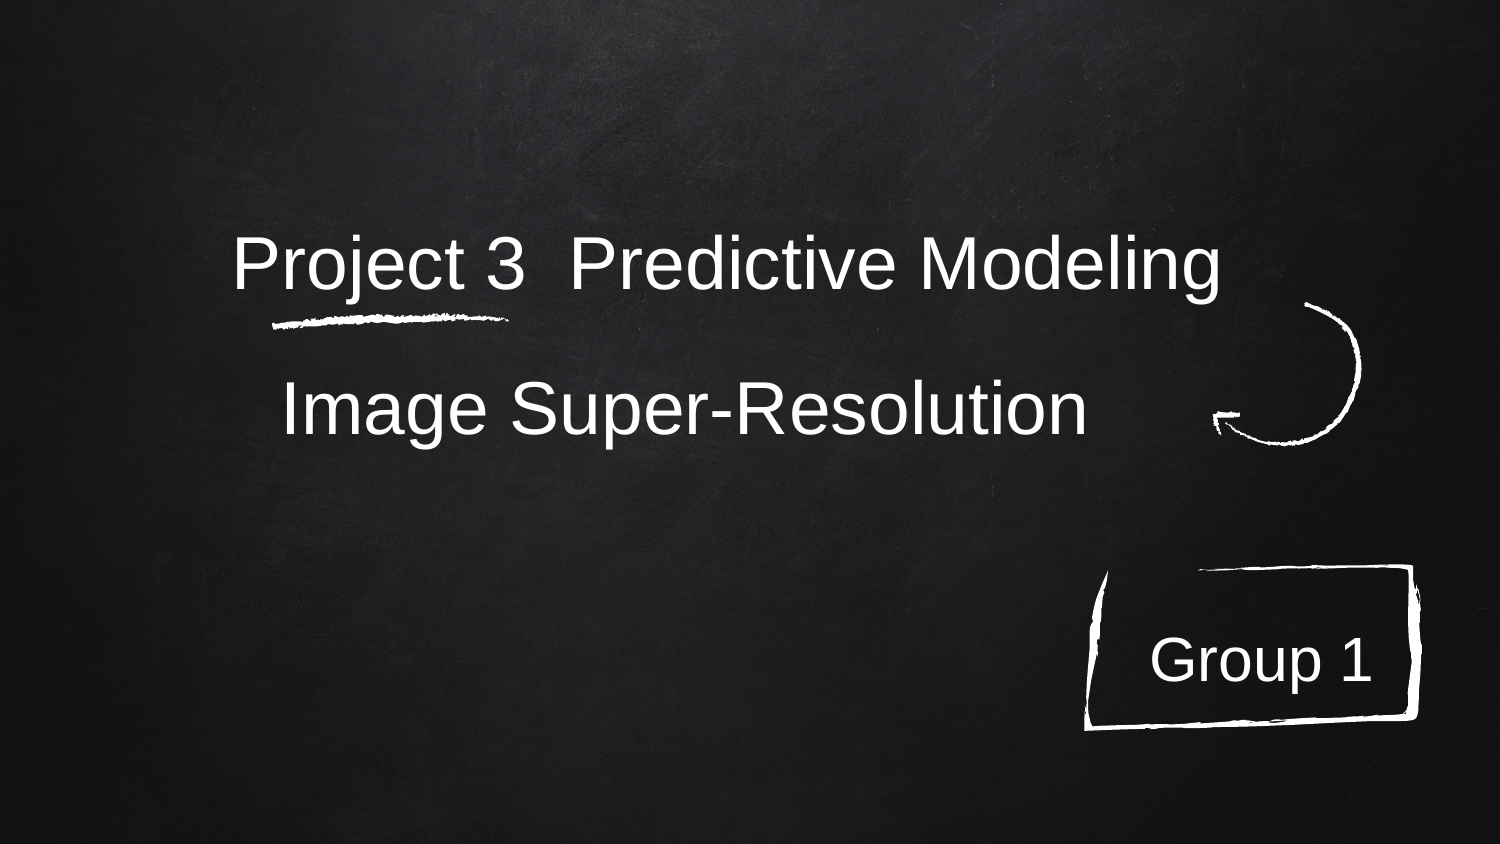

# Project 3  Predictive Modeling

Image Super-Resolution

Group 1